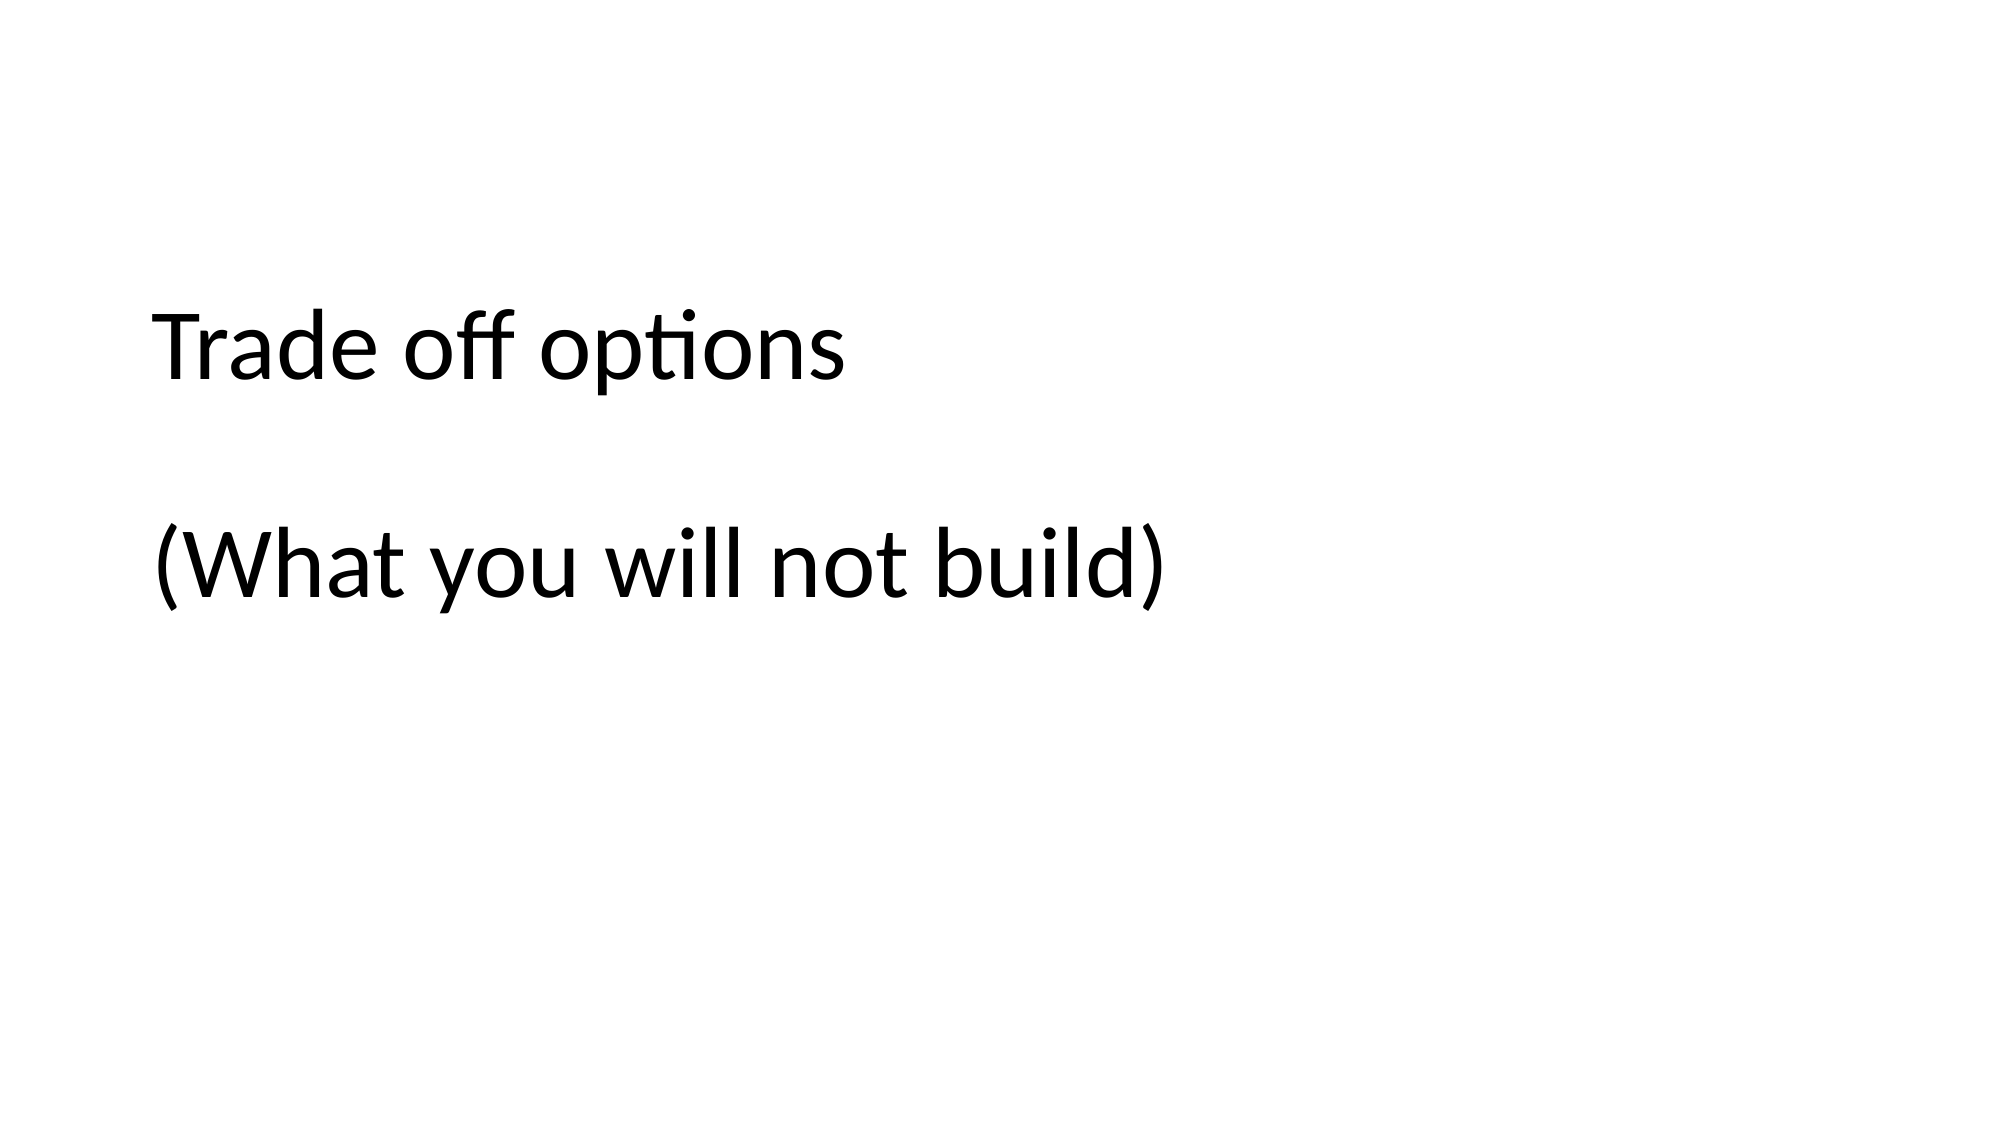

# Trade off options (What you will not build)